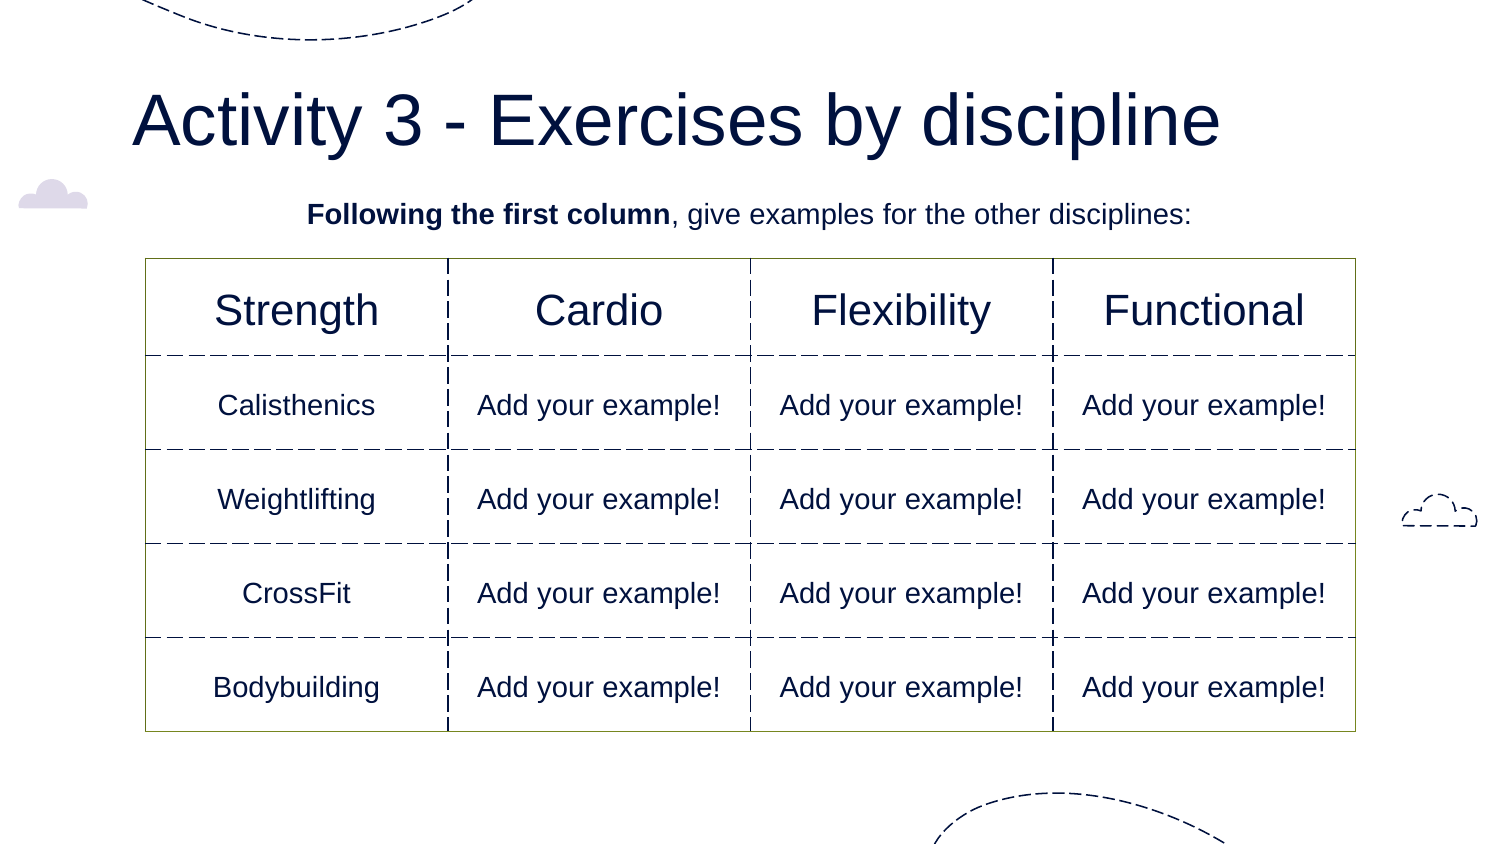

# Activity 3 - Exercises by discipline
Following the first column, give examples for the other disciplines:
| Strength | Cardio | Flexibility | Functional |
| --- | --- | --- | --- |
| Calisthenics | Add your example! | Add your example! | Add your example! |
| Weightlifting | Add your example! | Add your example! | Add your example! |
| CrossFit | Add your example! | Add your example! | Add your example! |
| Bodybuilding | Add your example! | Add your example! | Add your example! |